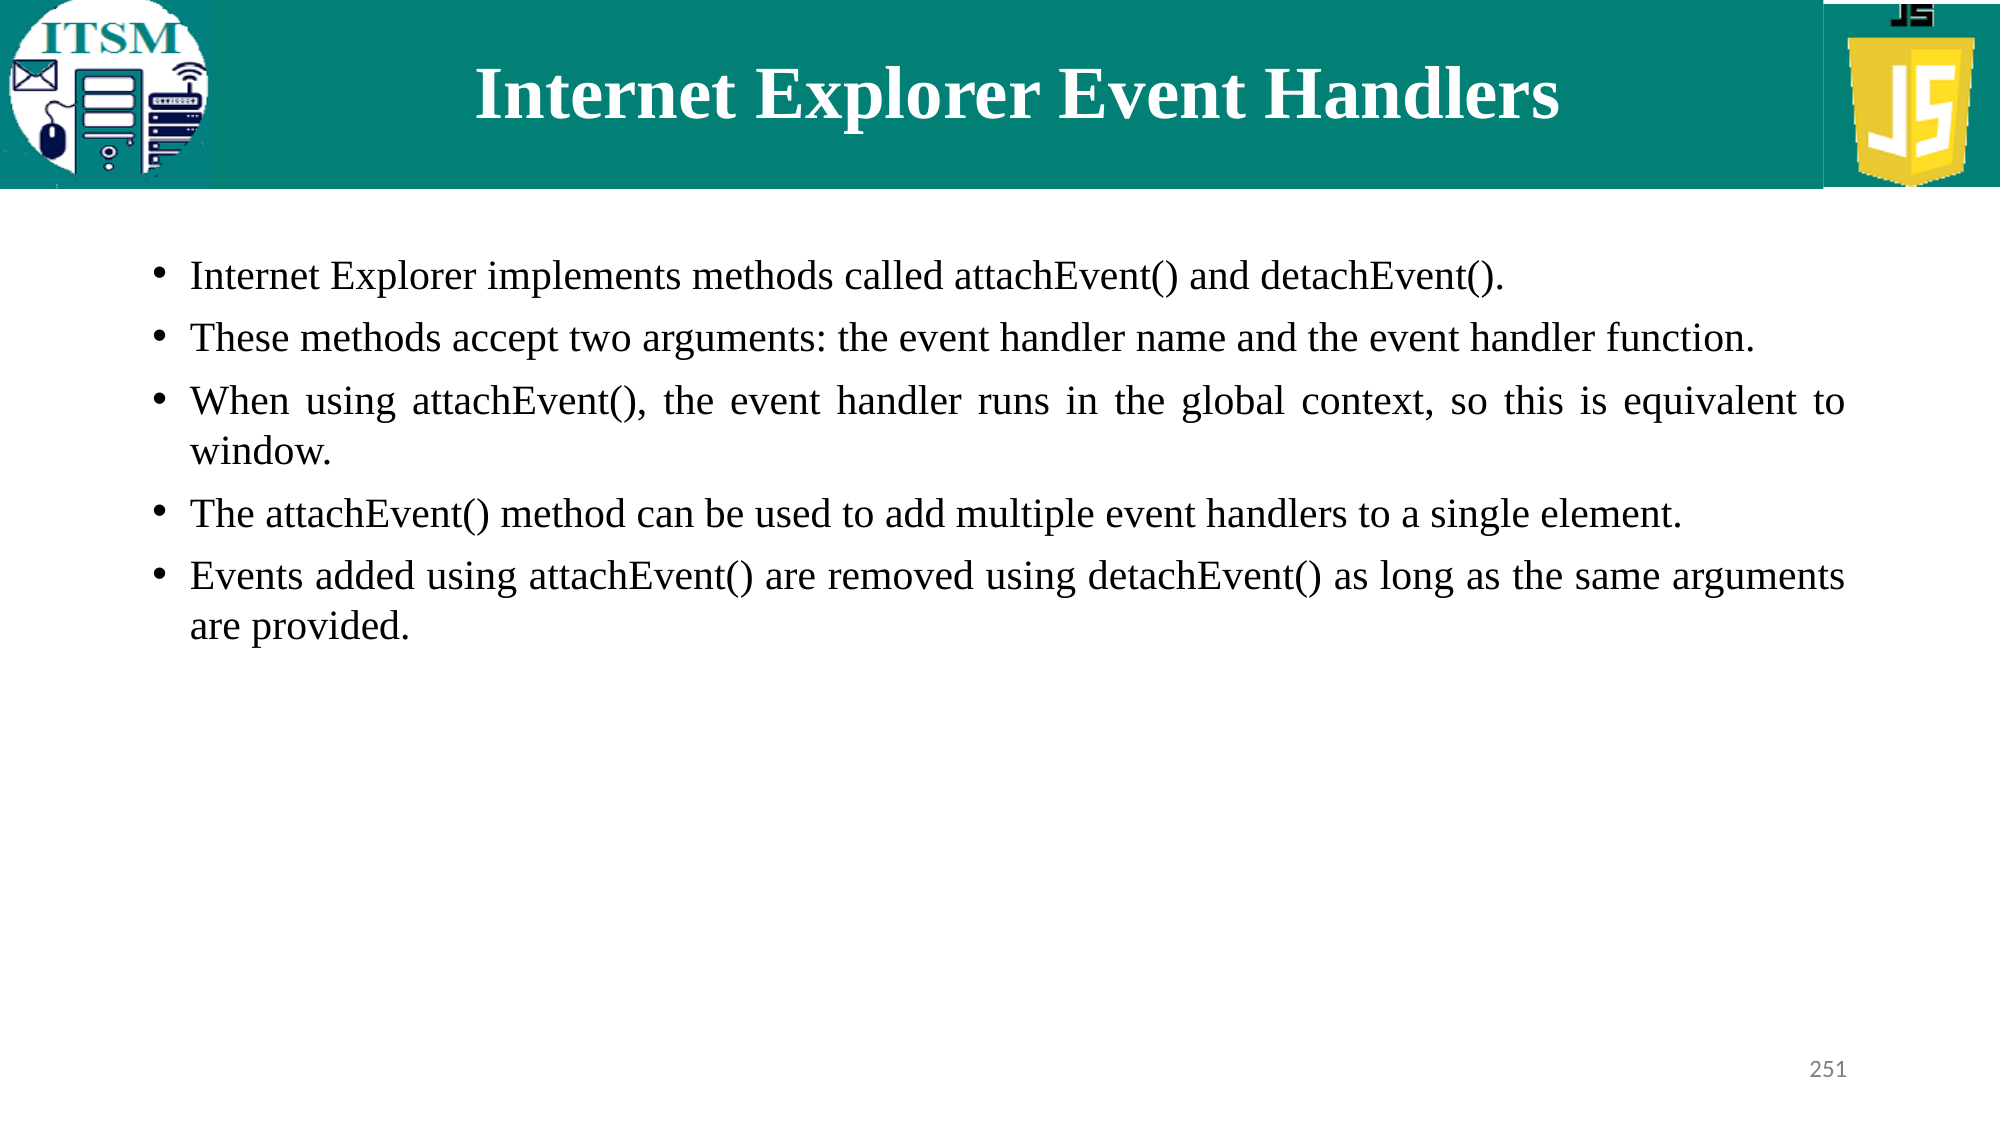

# Internet Explorer Event Handlers
Internet Explorer implements methods called attachEvent() and detachEvent().
These methods accept two arguments: the event handler name and the event handler function.
When using attachEvent(), the event handler runs in the global context, so this is equivalent to window.
The attachEvent() method can be used to add multiple event handlers to a single element.
Events added using attachEvent() are removed using detachEvent() as long as the same arguments are provided.
251